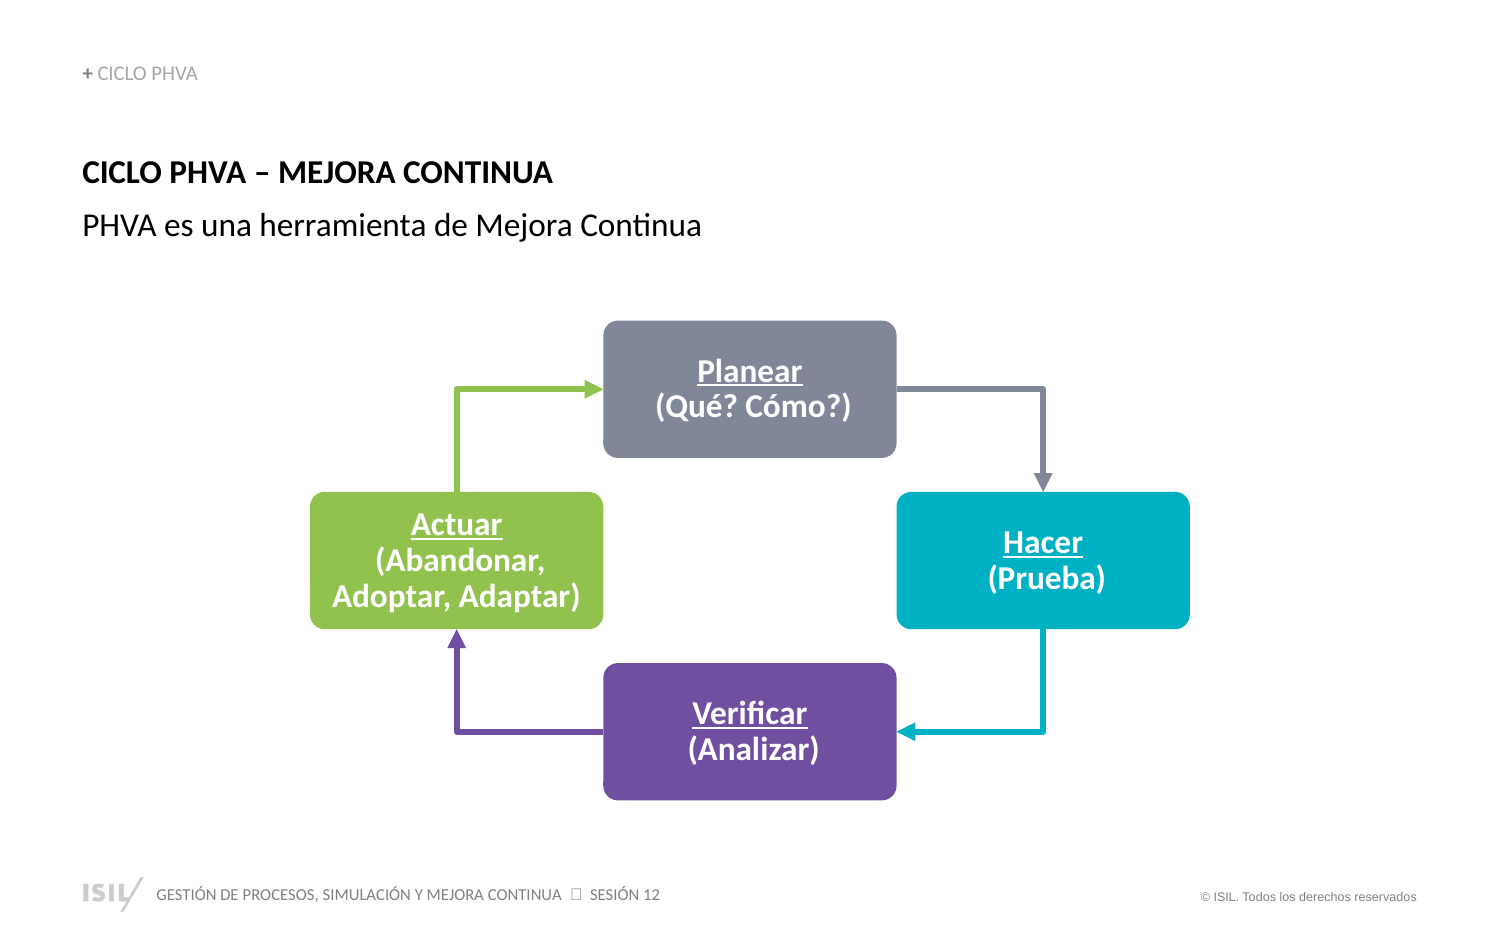

+ CICLO PHVA
CICLO PHVA – MEJORA CONTINUA
PHVA es una herramienta de Mejora Continua
Planear
 (Qué? Cómo?)
Actuar
 (Abandonar, Adoptar, Adaptar)
Hacer
 (Prueba)
Verificar
 (Analizar)